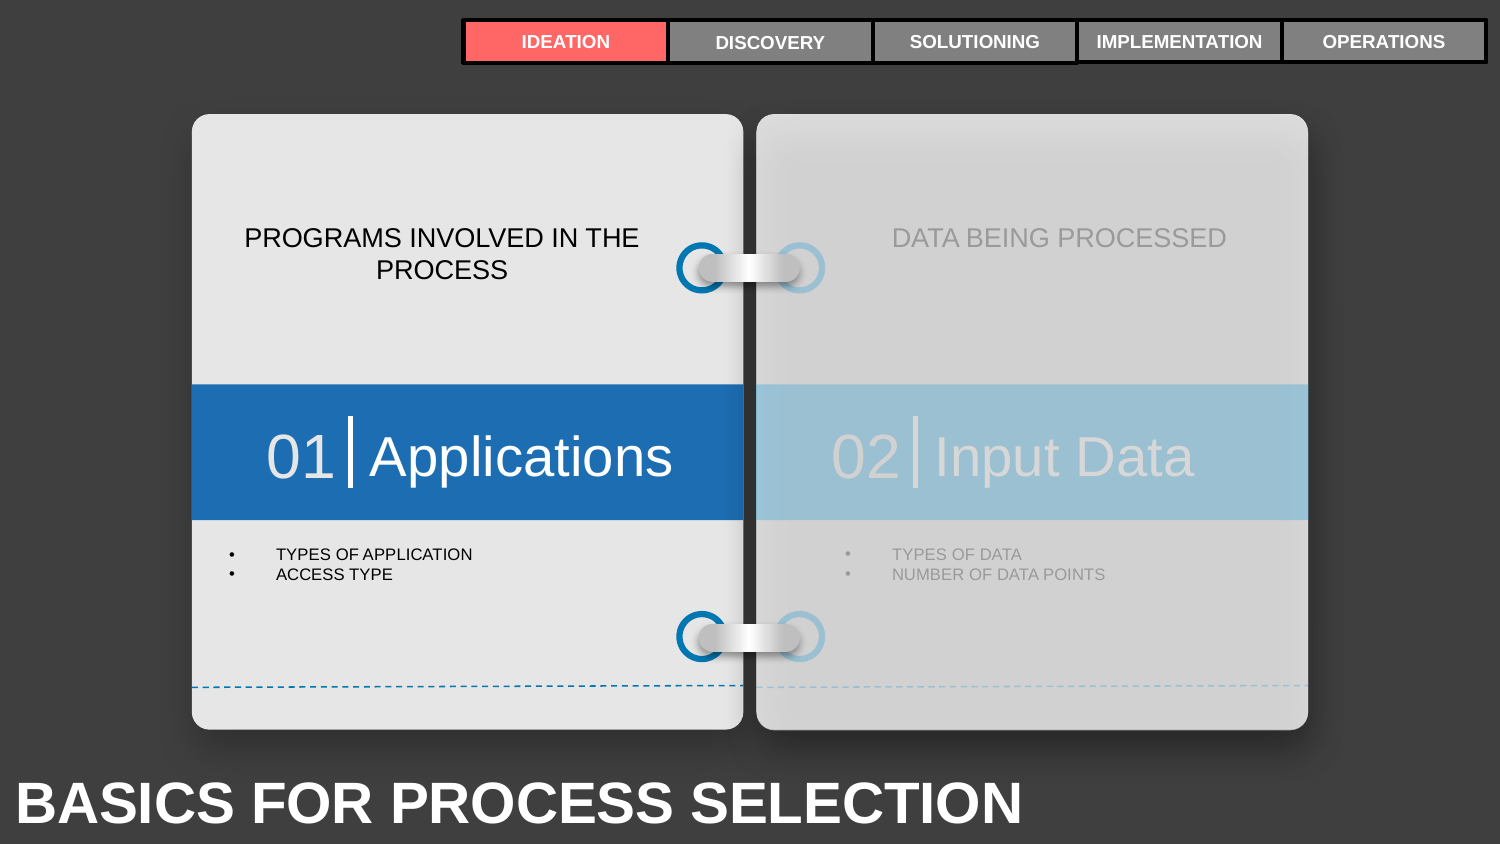

IMPLEMENTATION
OPERATIONS
IDEATION
SOLUTIONING
DISCOVERY

01
Applications

02
Input Data

PROGRAMS INVOLVED IN THE PROCESS
DATA BEING PROCESSED

TYPES OF DATA
NUMBER OF DATA POINTS
TYPES OF APPLICATION
ACCESS TYPE

BASICS FOR PROCESS SELECTION